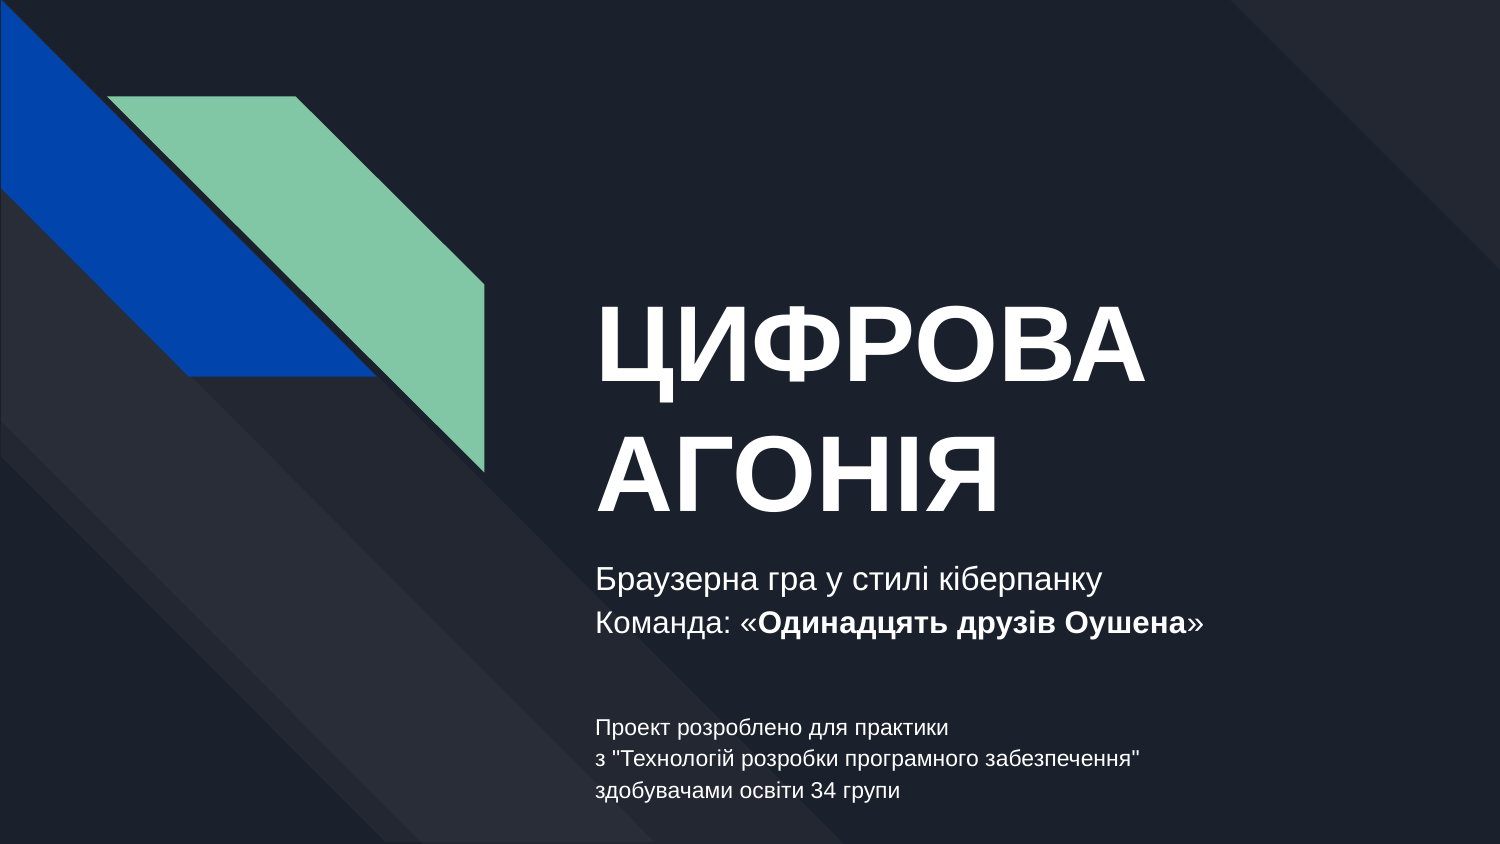

# ЦИФРОВА АГОНІЯ
Браузерна гра у стилі кіберпанку‎
Команда: «Одинадцять друзів Оушена»

Проект розроблено для практики
з "Технологій розробки програмного забезпечення"
здобувачами освіти 34 групи